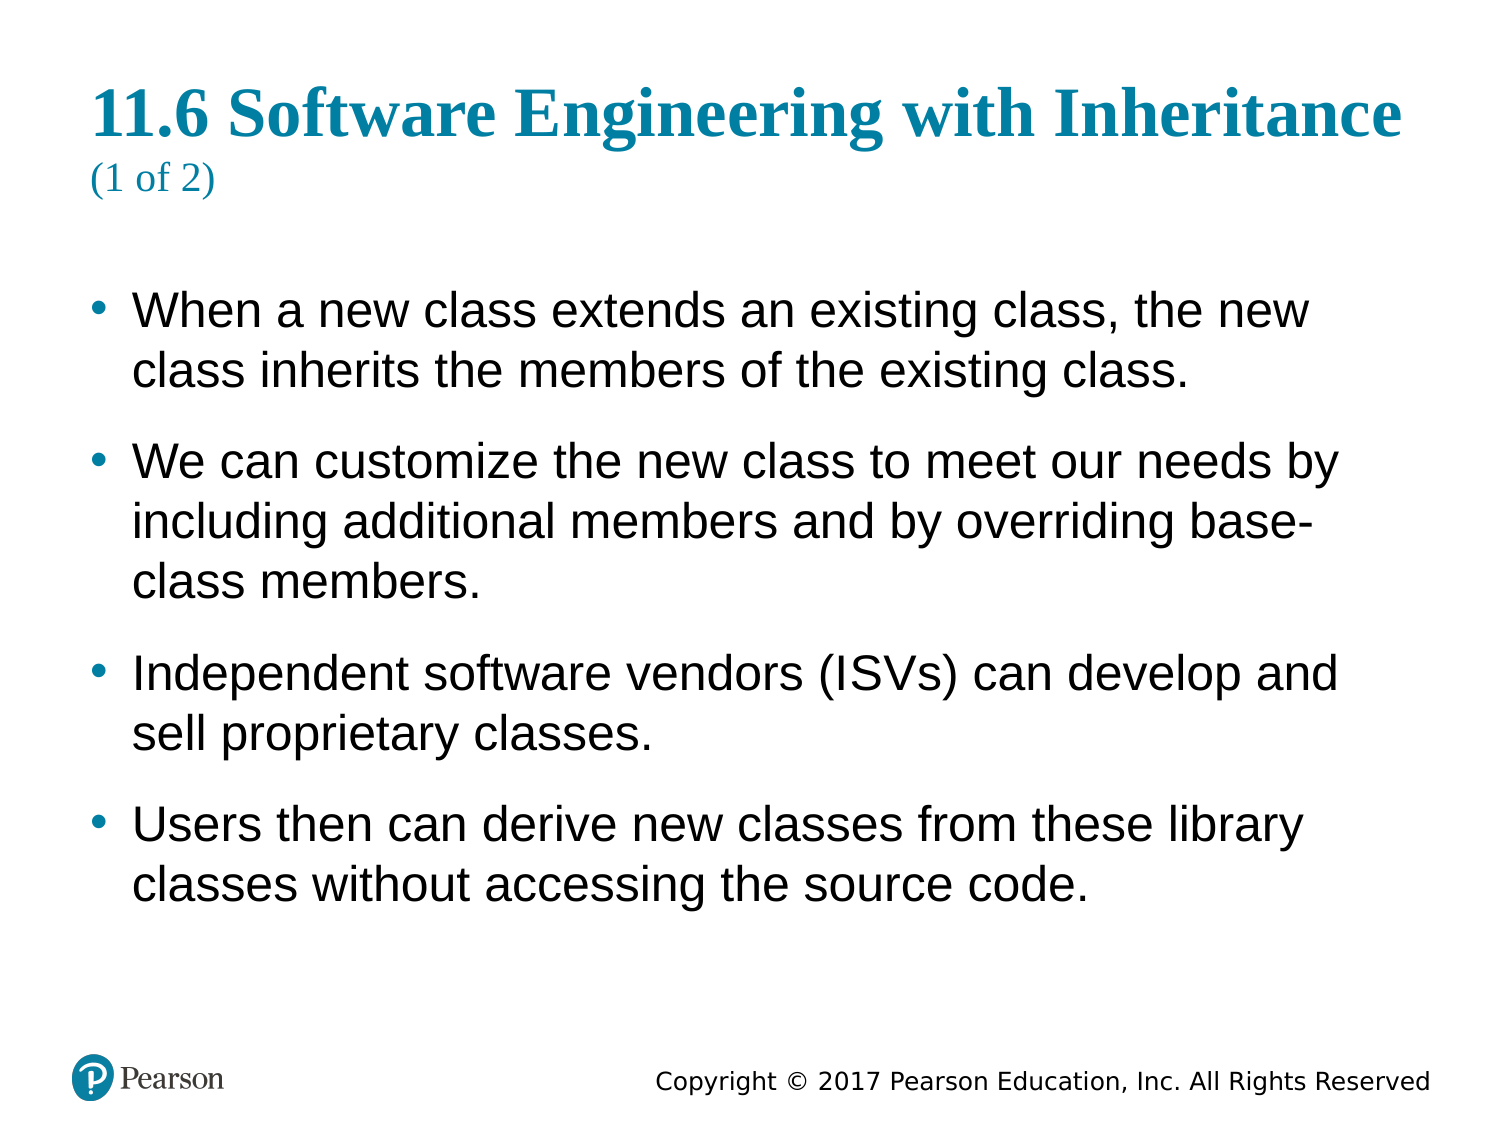

# 11.6 Software Engineering with Inheritance (1 of 2)
When a new class extends an existing class, the new class inherits the members of the existing class.
We can customize the new class to meet our needs by including additional members and by overriding base-class members.
Independent software vendors (I S V s) can develop and sell proprietary classes.
Users then can derive new classes from these library classes without accessing the source code.